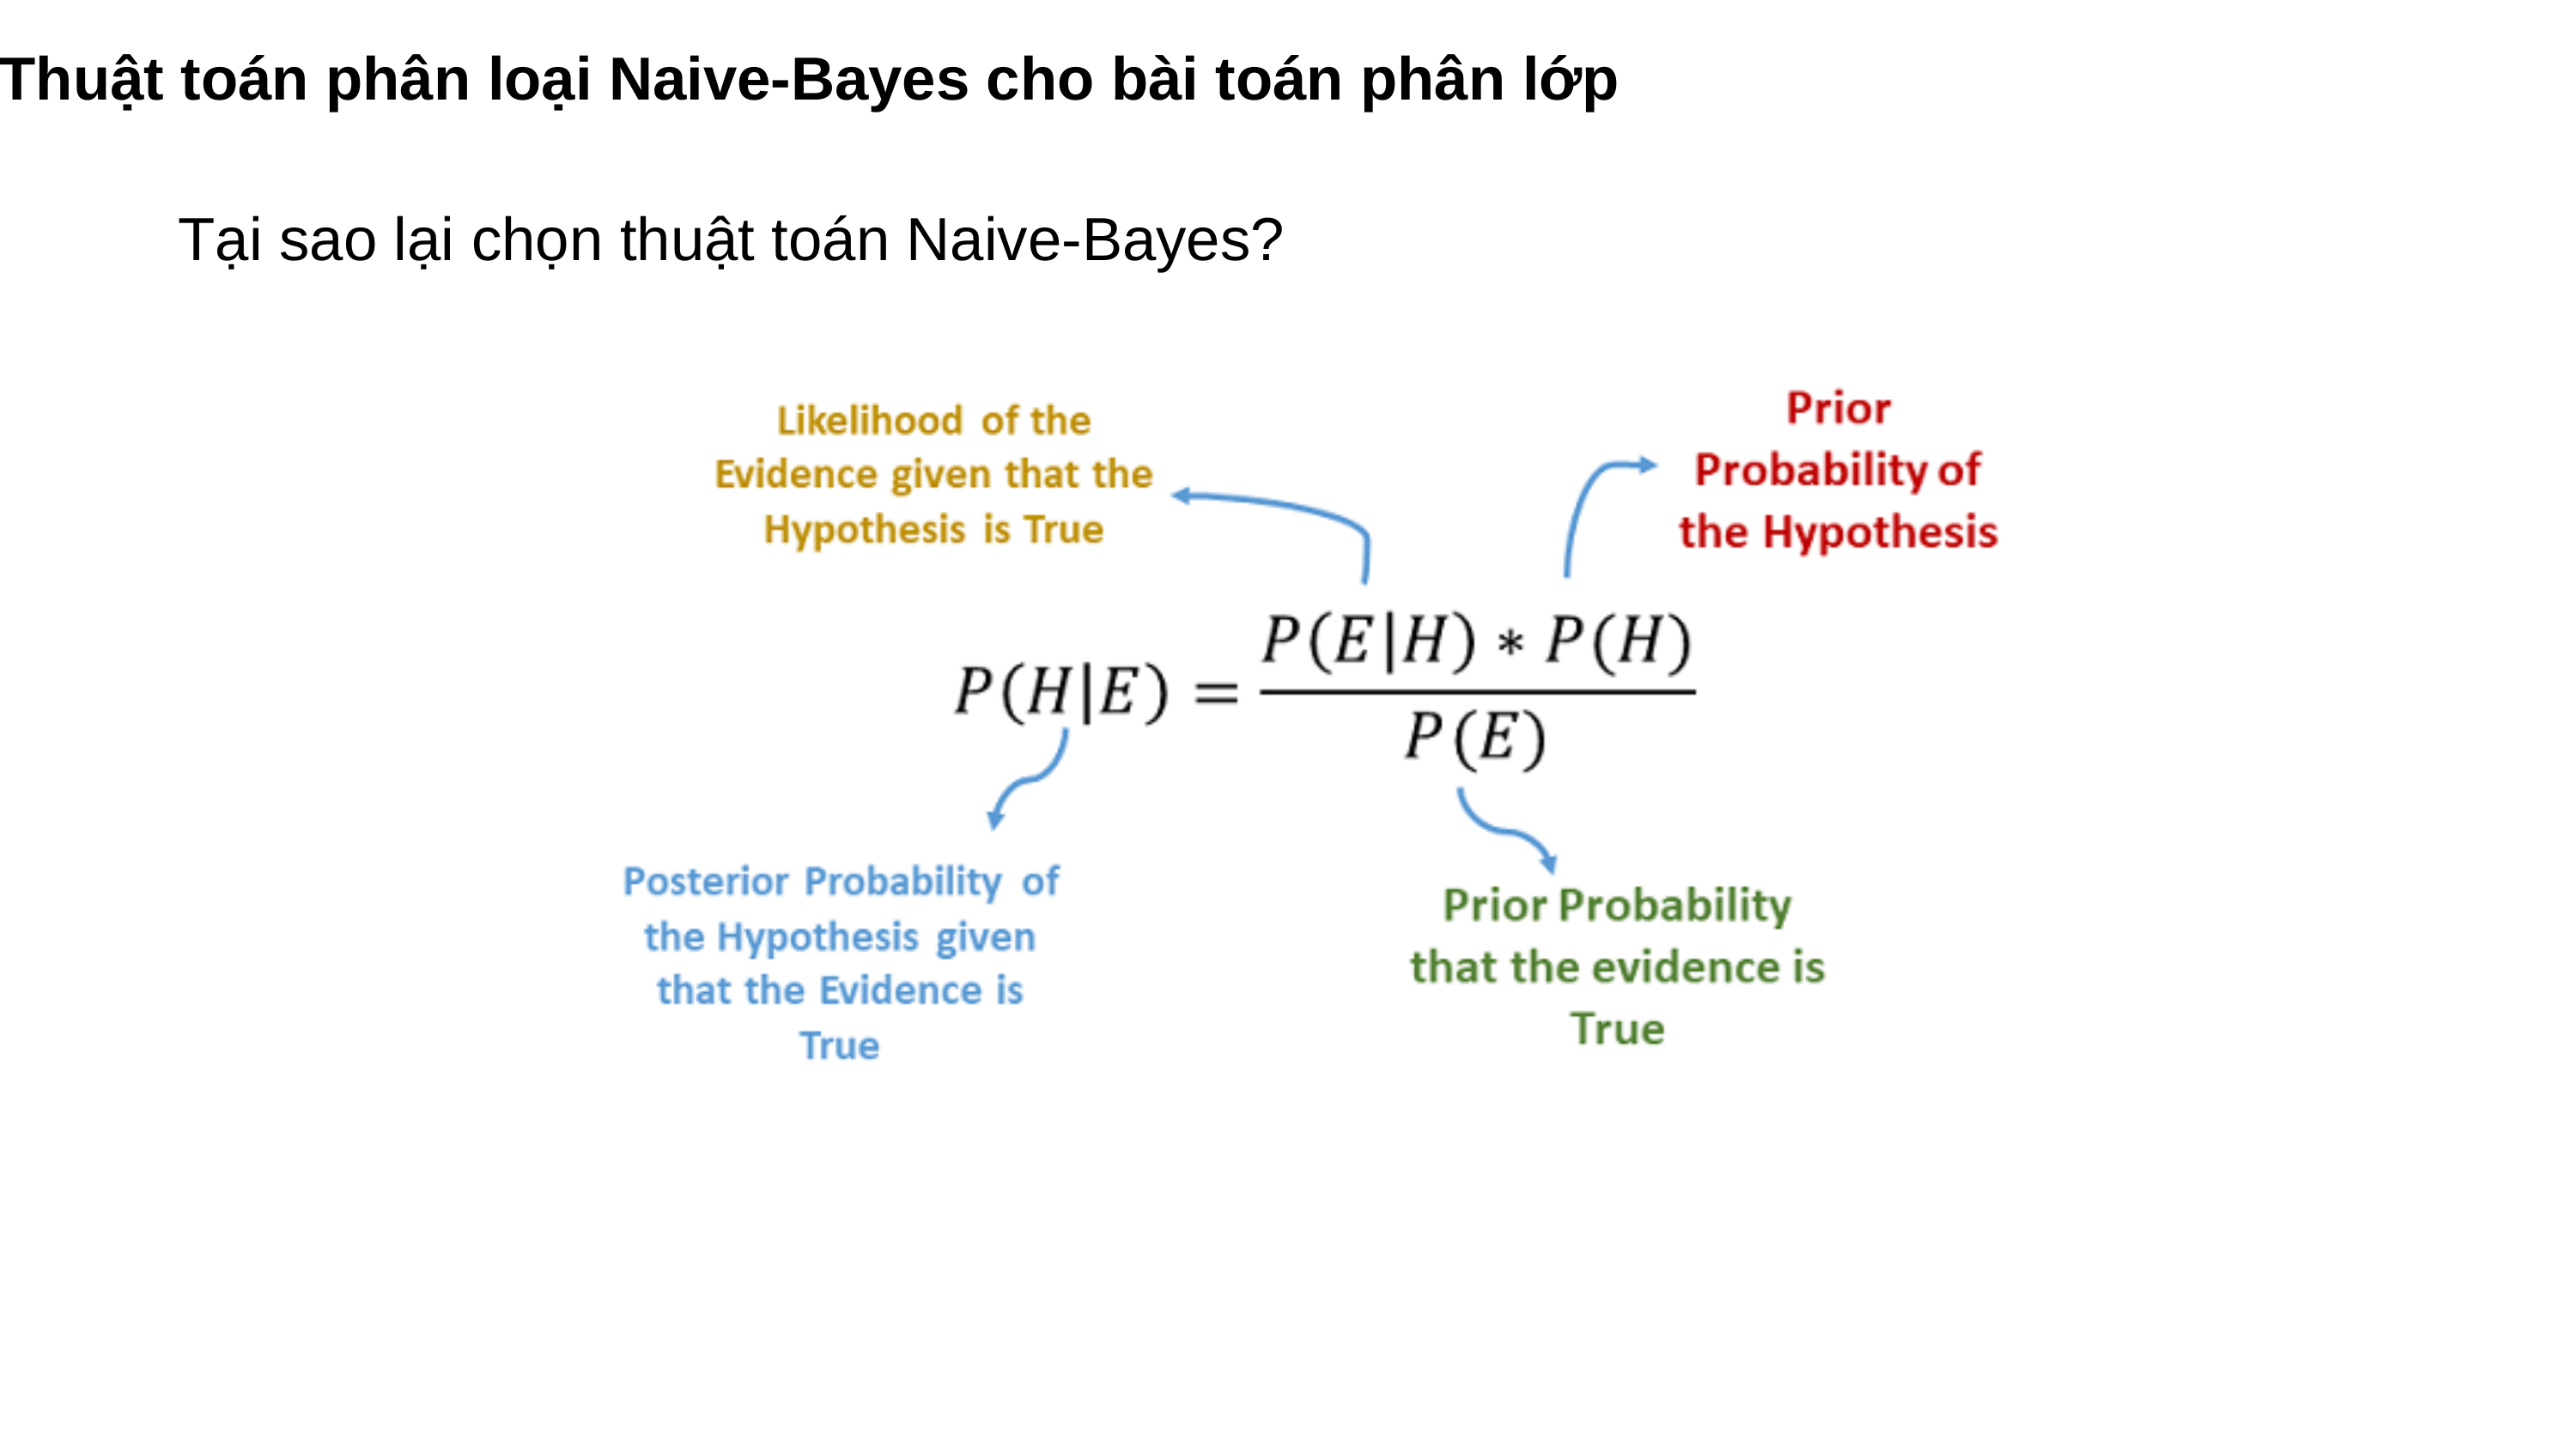

Thuật toán phân loại Naive-Bayes cho bài toán phân lớp
Tại sao lại chọn thuật toán Naive-Bayes?